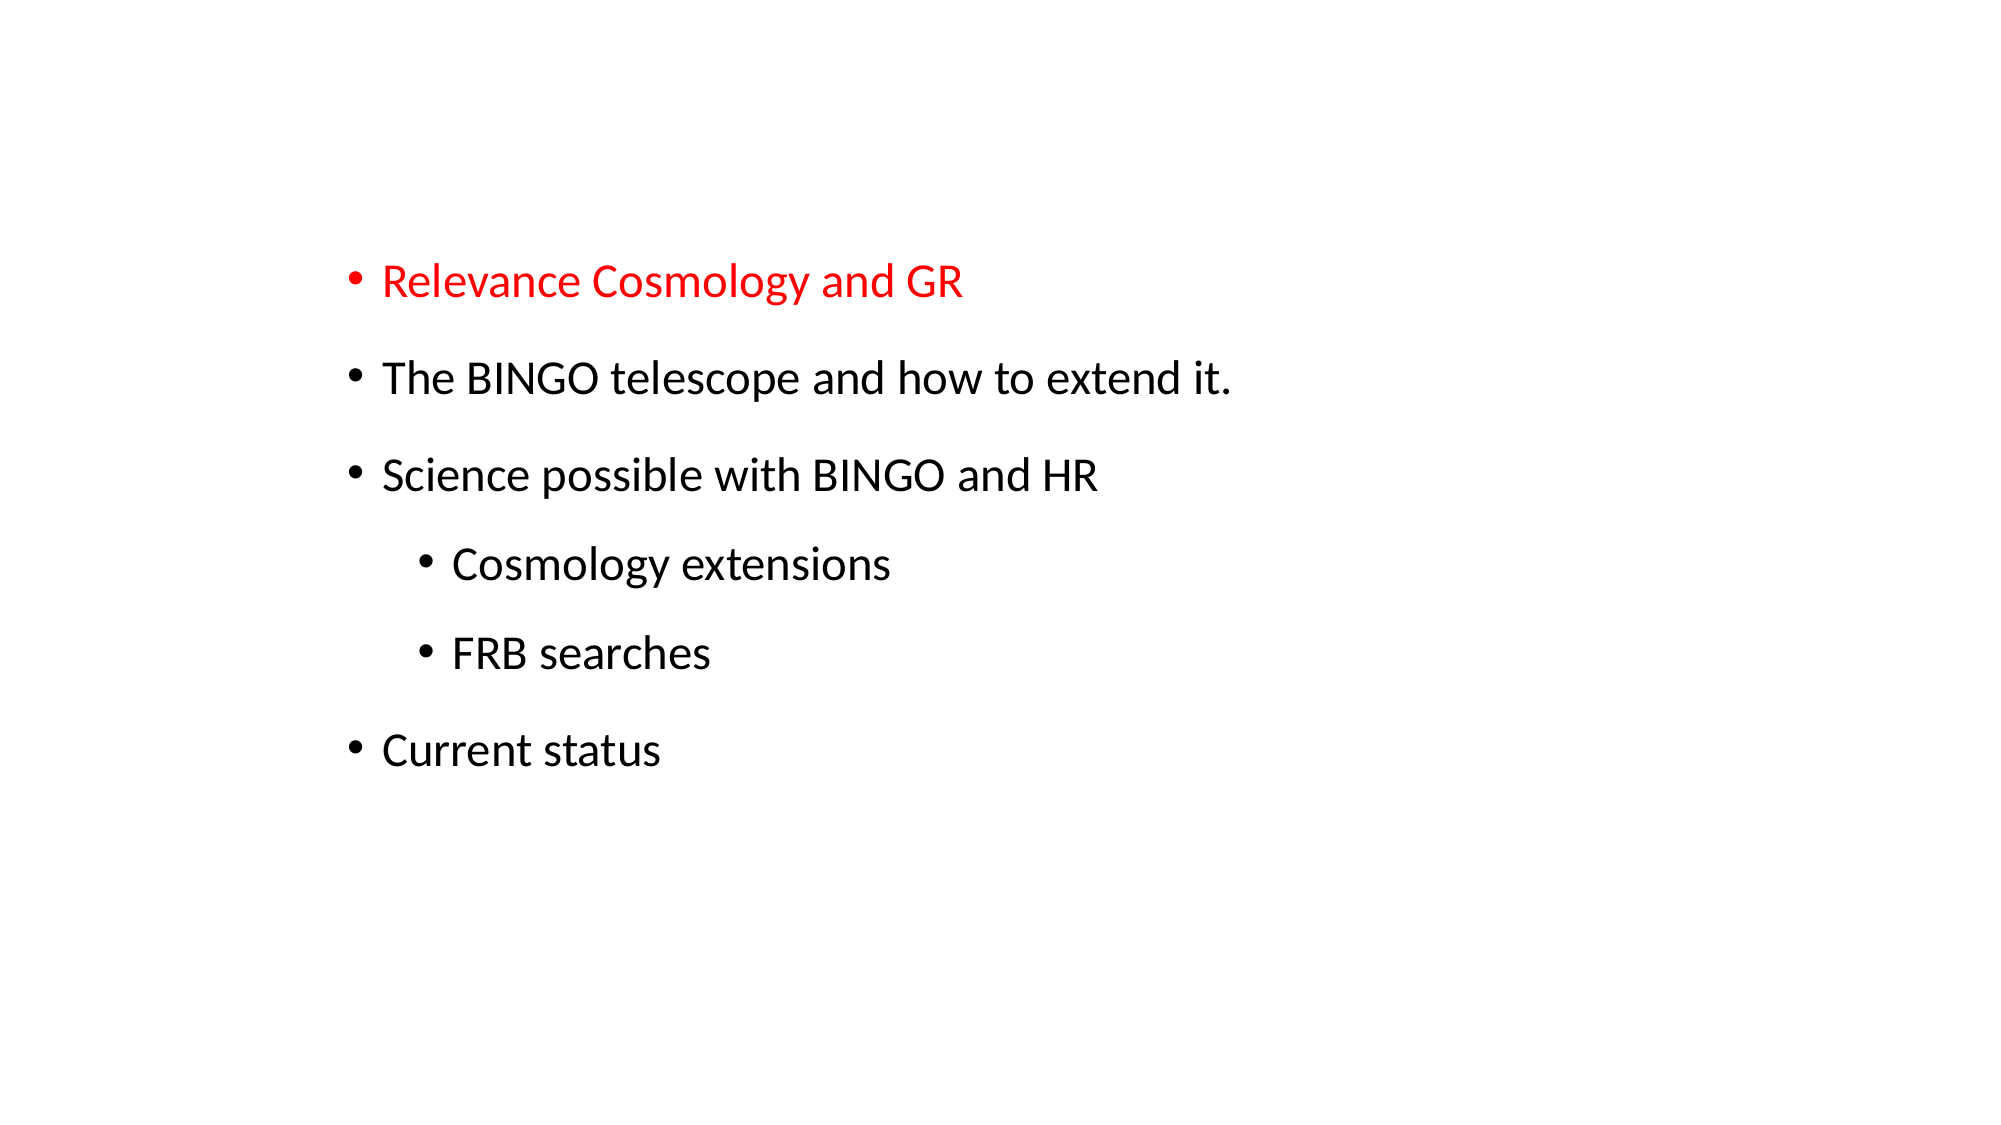

# Talk outline
Relevance Cosmology and GR
The BINGO telescope and how to extend it.
Science possible with BINGO and HR
Cosmology extensions
FRB searches
Current status